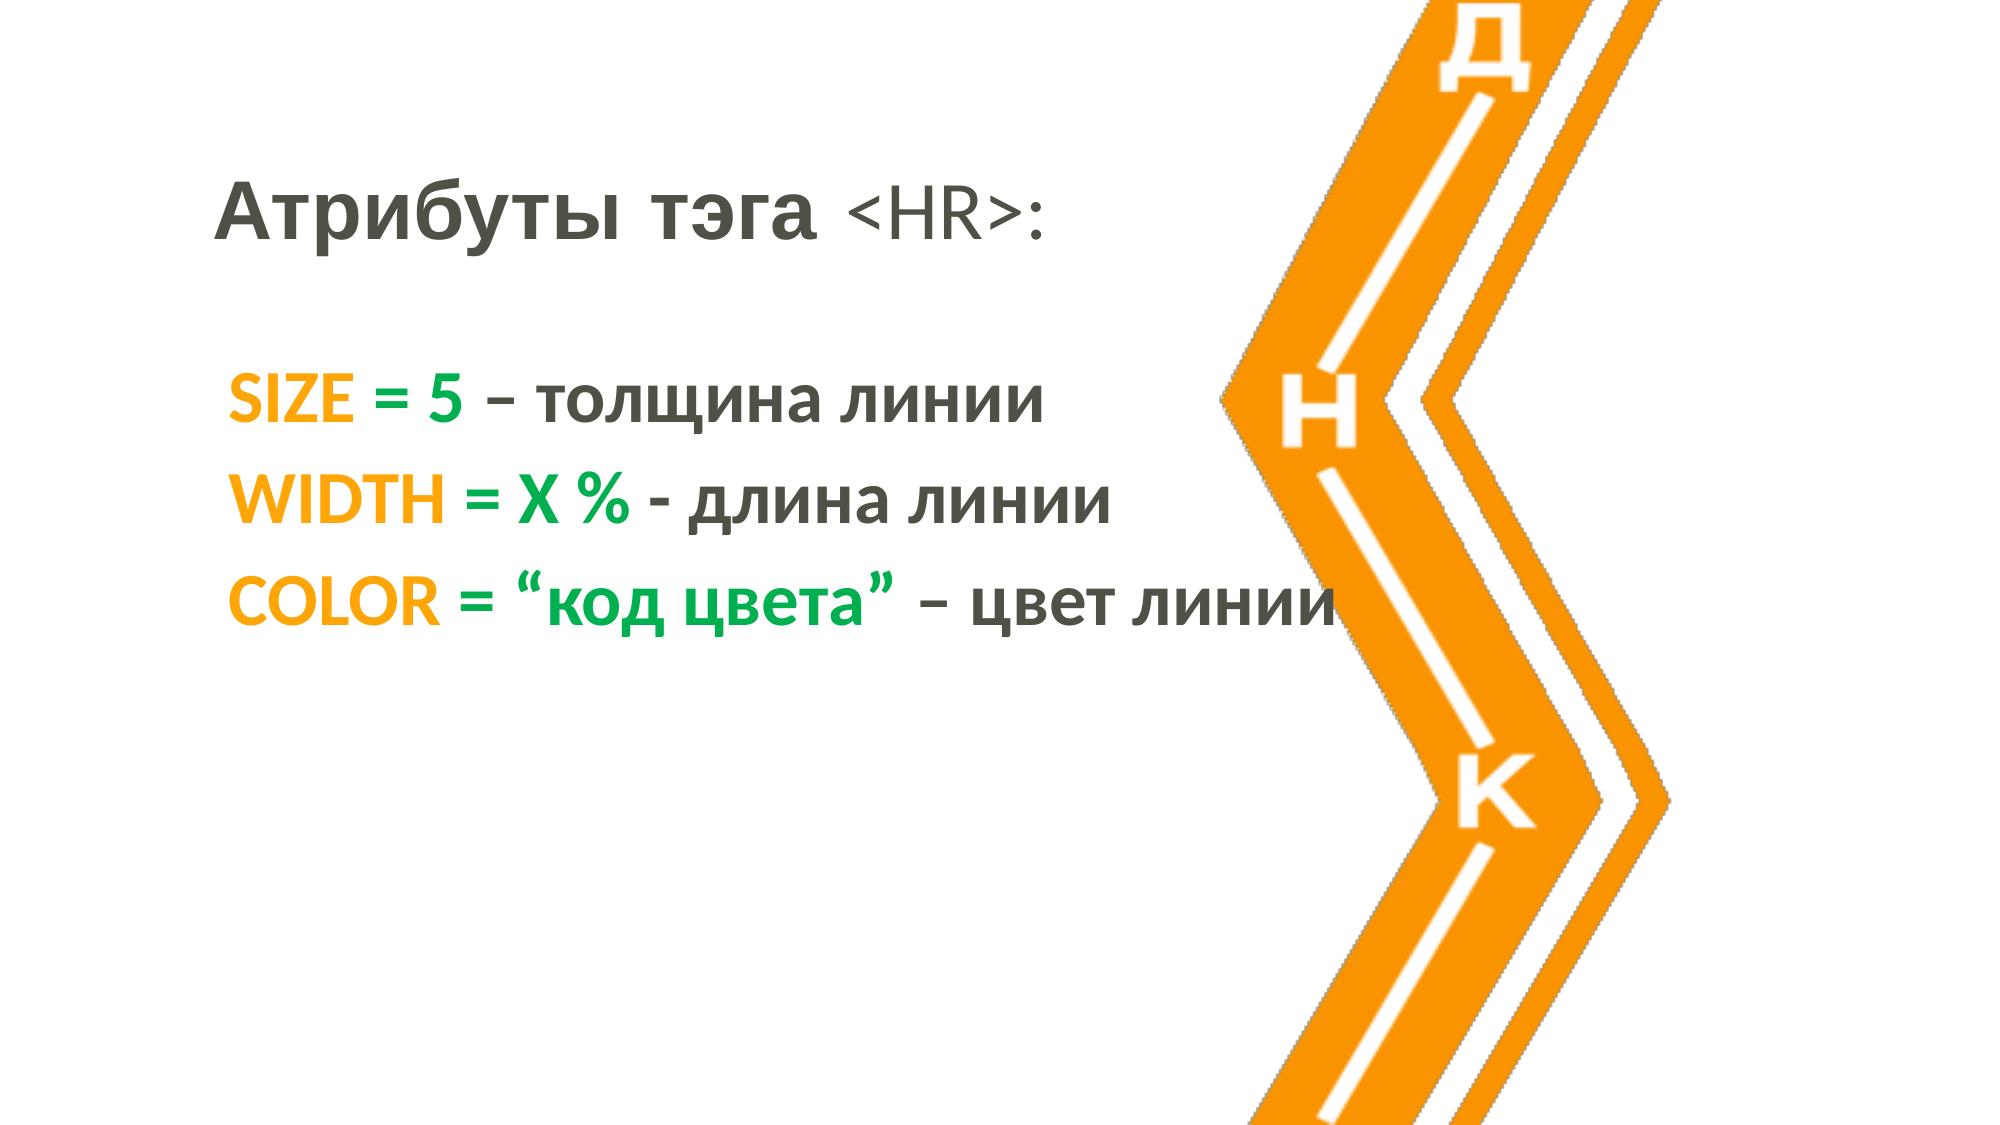

# Атрибуты тэга <HR>:
SIZE = 5 – толщина линии
WIDTH = Х % - длина линии
COLOR = “код цвета” – цвет линии